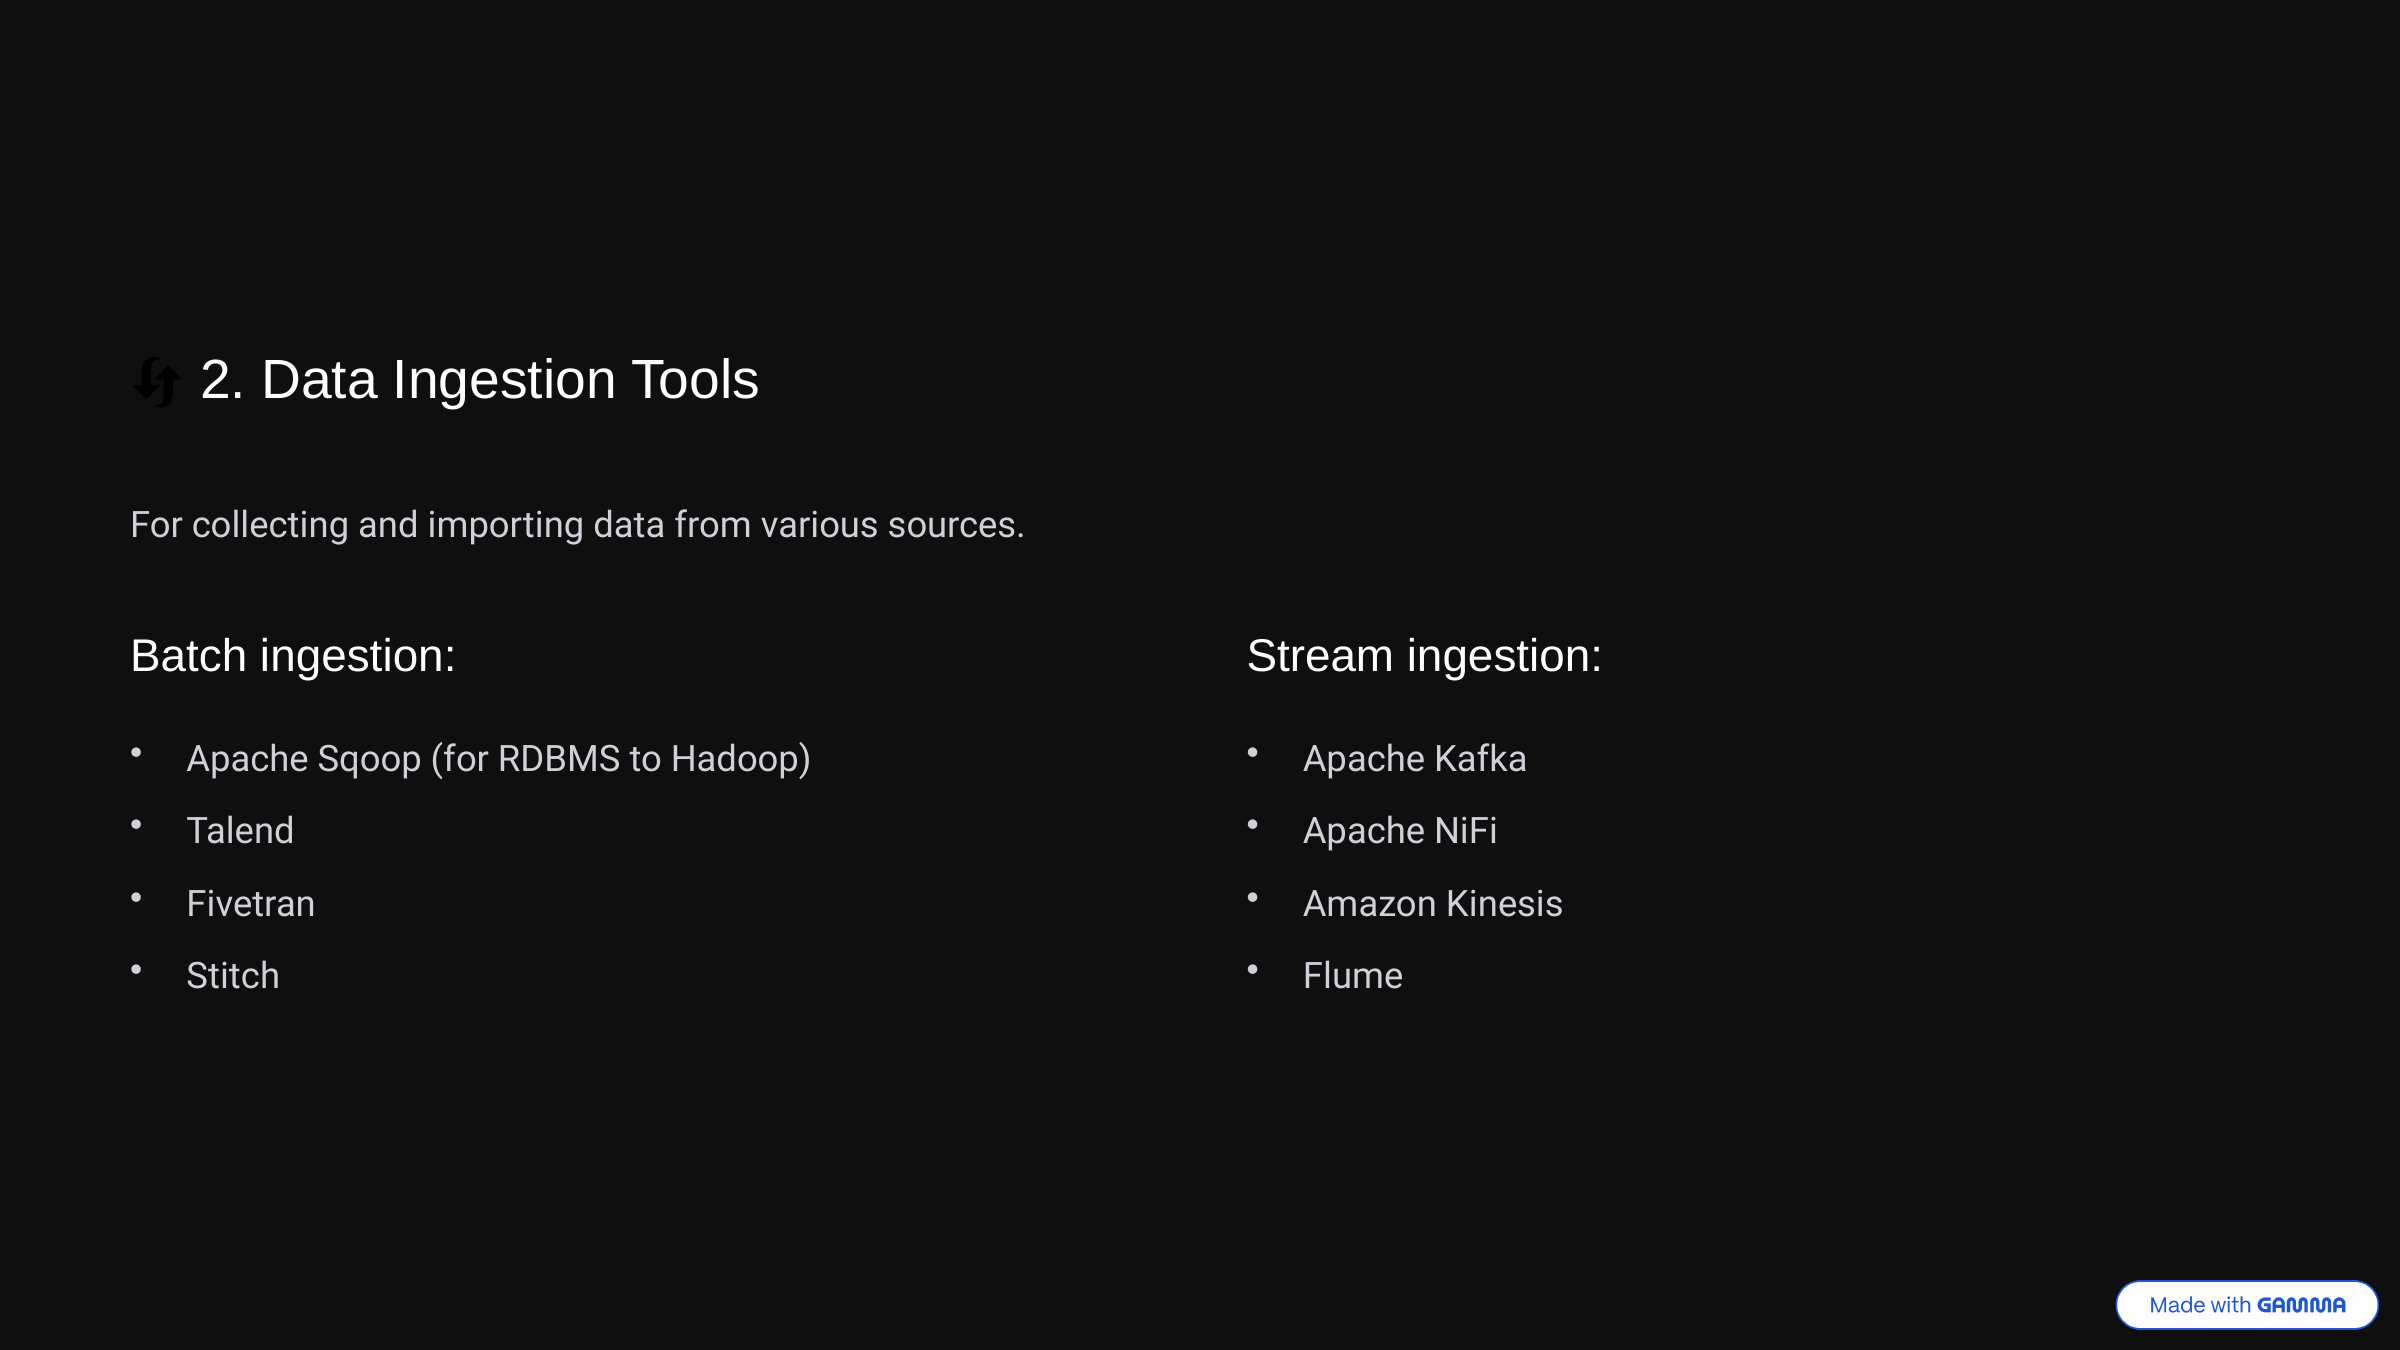

🔄 2. Data Ingestion Tools
For collecting and importing data from various sources.
Batch ingestion:
Stream ingestion:
Apache Sqoop (for RDBMS to Hadoop)
Apache Kafka
Talend
Apache NiFi
Fivetran
Amazon Kinesis
Stitch
Flume